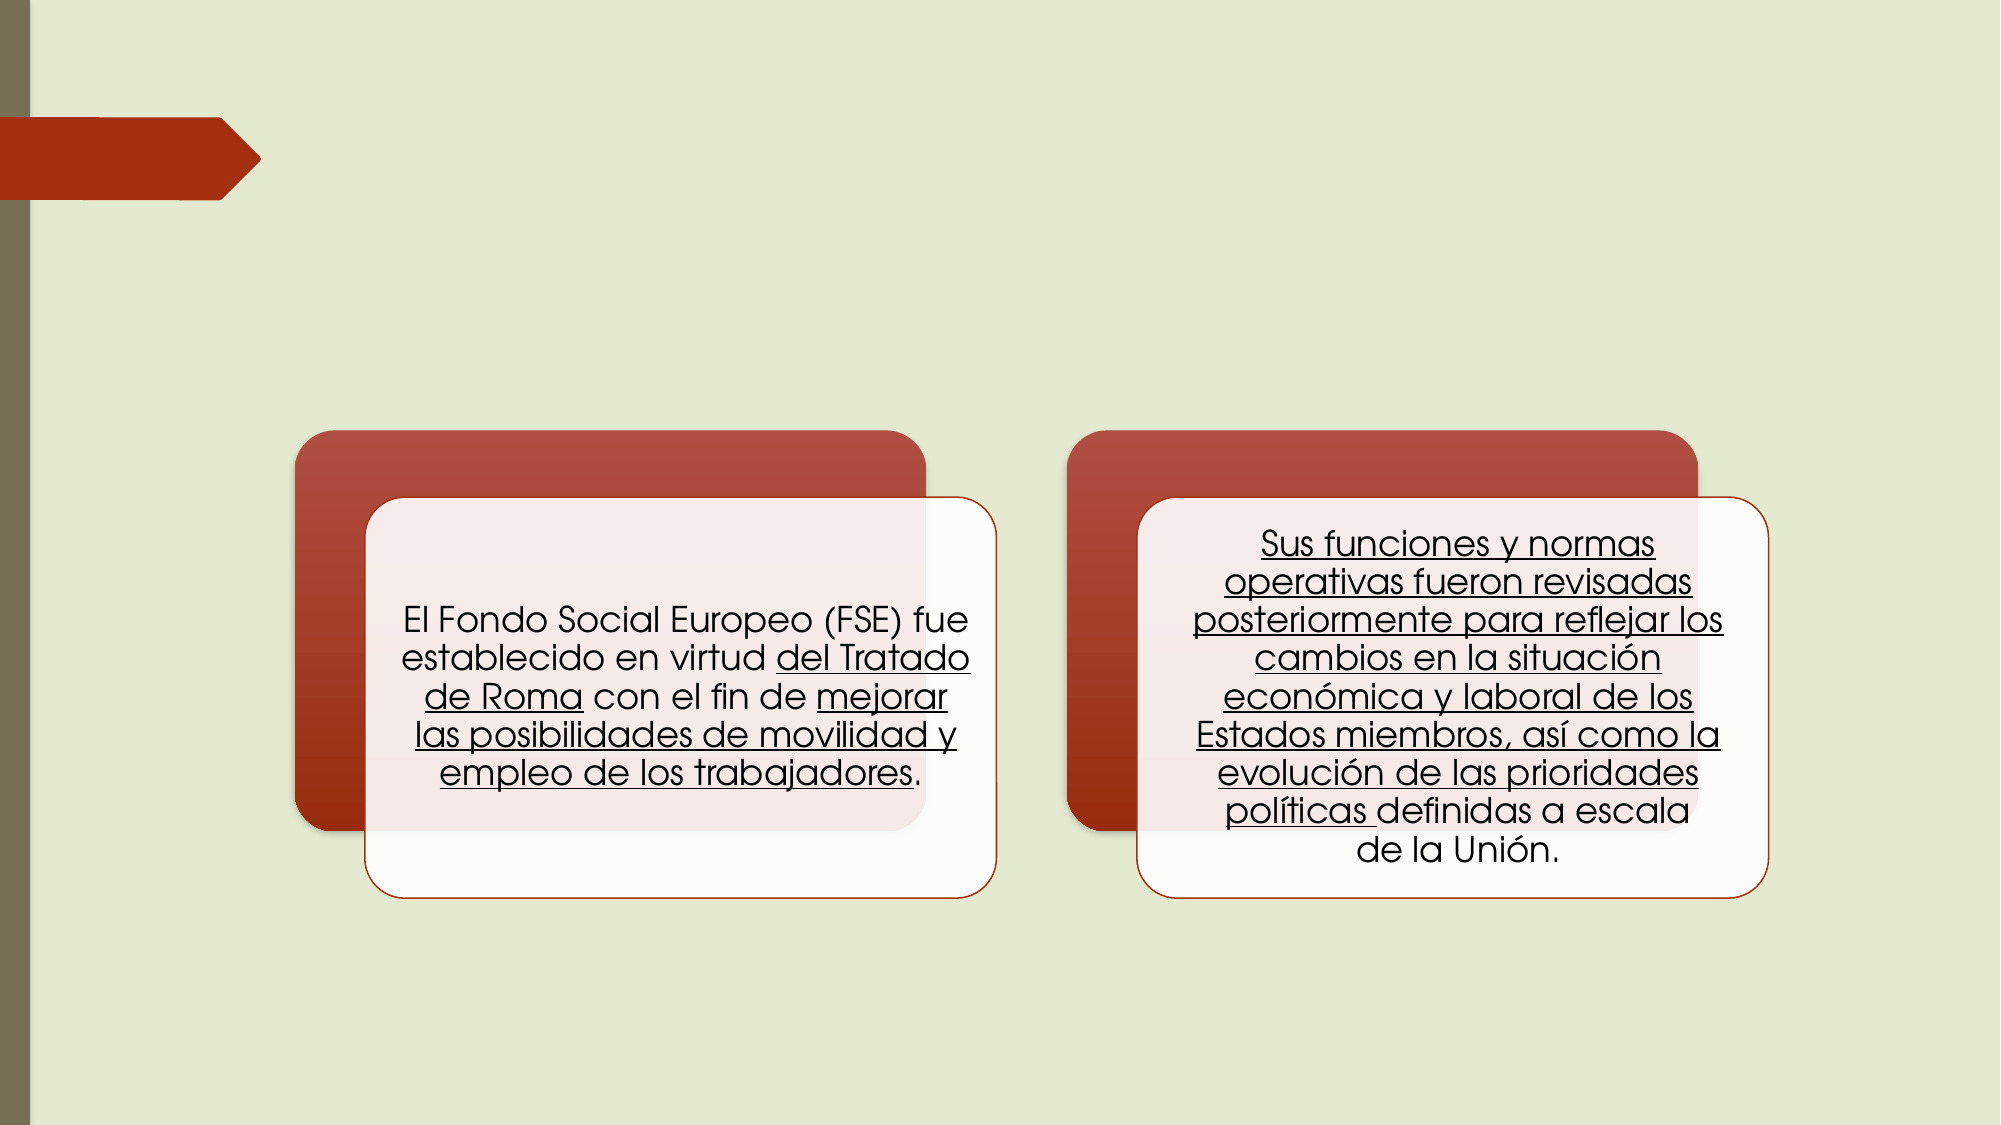

El Fondo Social Europeo (FSE) fue establecido en virtud del Tratado de Roma con el fin de mejorar las posibilidades de movilidad y empleo de los trabajadores.
Sus funciones y normas operativas fueron revisadas posteriormente para reflejar los cambios en la situación económica y laboral de los Estados miembros, así como la evolución de las prioridades políticas definidas a escala de la Unión.